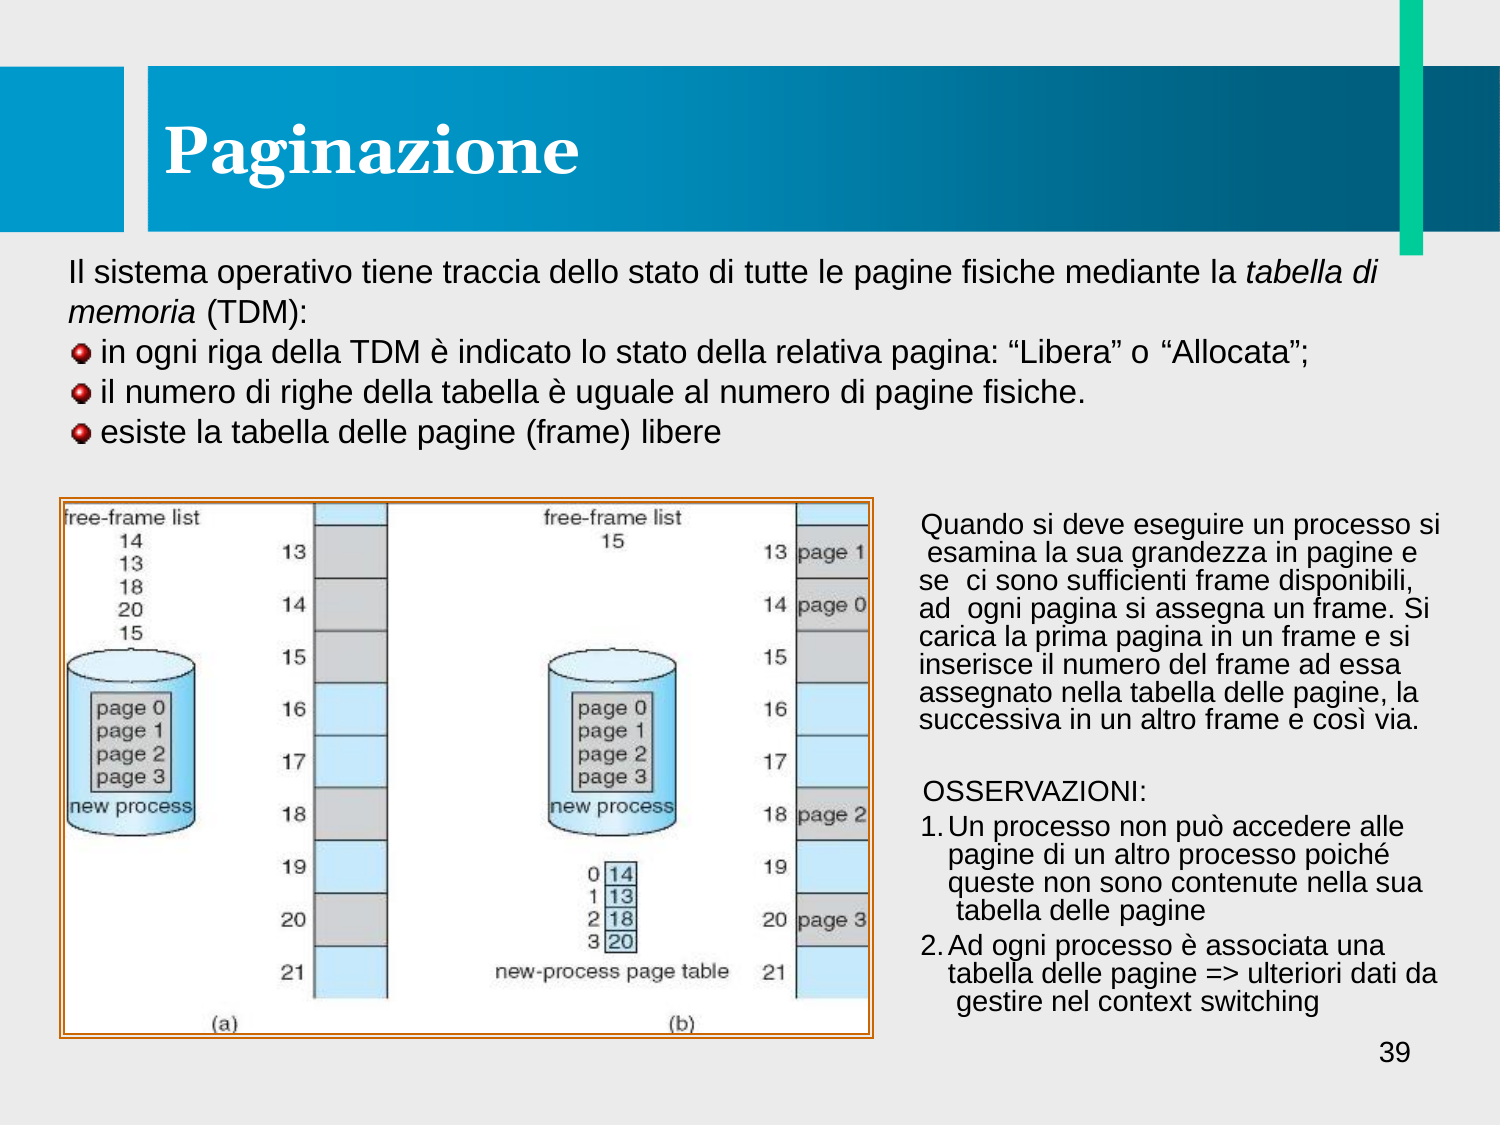

# Paginazione

Il sistema operativo tiene traccia dello stato di tutte le pagine fisiche mediante la tabella di  memoria (TDM):
in ogni riga della TDM è indicato lo stato della relativa pagina: “Libera” o “Allocata”;
il numero di righe della tabella è uguale al numero di pagine fisiche.  esiste la tabella delle pagine (frame) libere

Quando si deve eseguire un processo si  esamina la sua grandezza in pagine e se  ci sono sufficienti frame disponibili, ad  ogni pagina si assegna un frame. Si  carica la prima pagina in un frame e si  inserisce il numero del frame ad essa  assegnato nella tabella delle pagine, la  successiva in un altro frame e così via.

OSSERVAZIONI:
Un processo non può accedere alle  pagine di un altro processo poiché  queste non sono contenute nella sua  tabella delle pagine
Ad ogni processo è associata una  tabella delle pagine => ulteriori dati da  gestire nel context switching
39